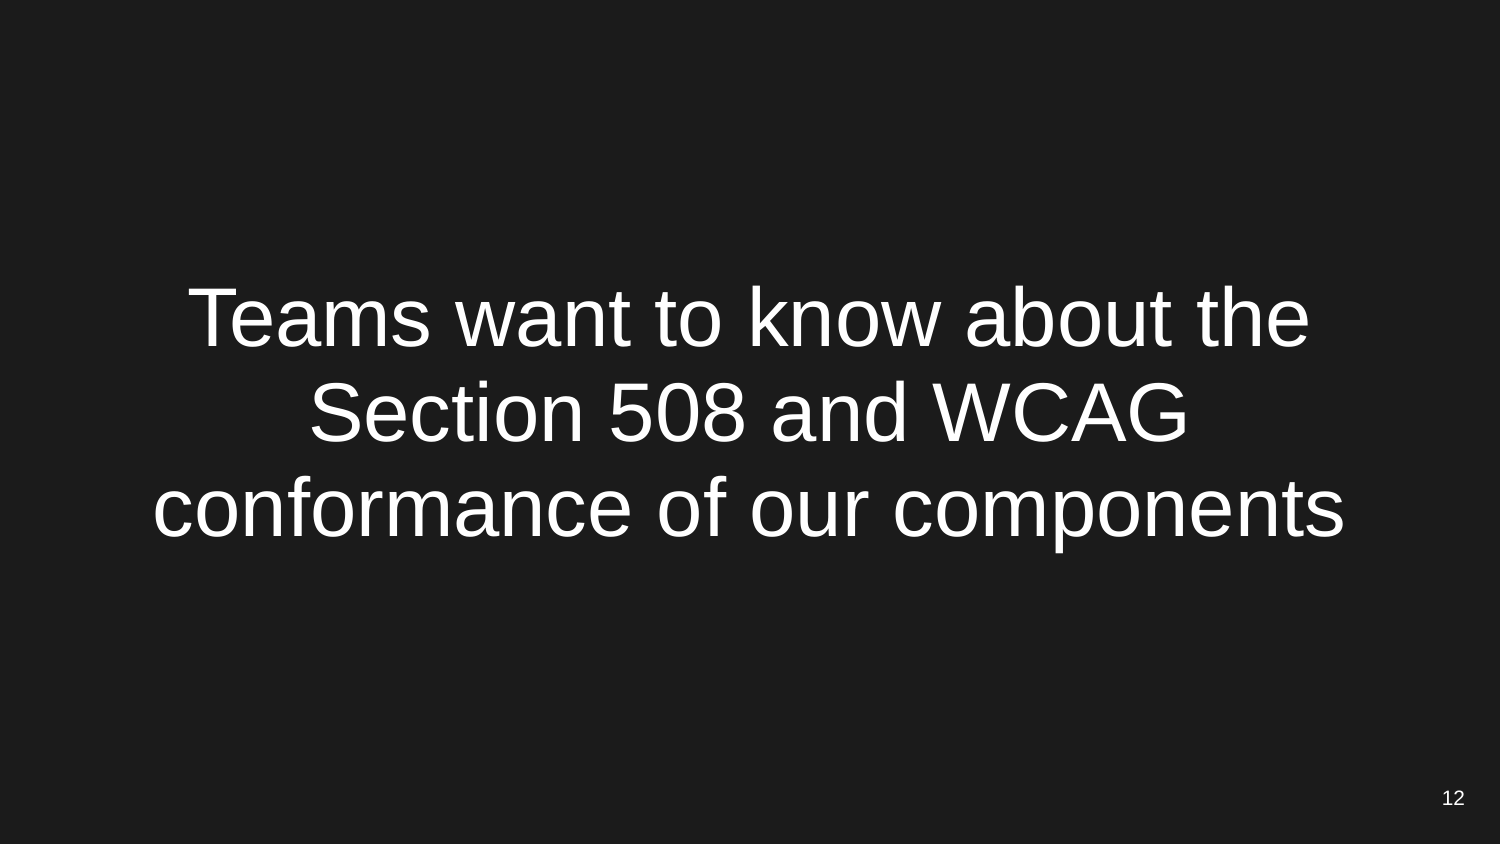

# Teams want to know about the Section 508 and WCAG conformance of our components
12